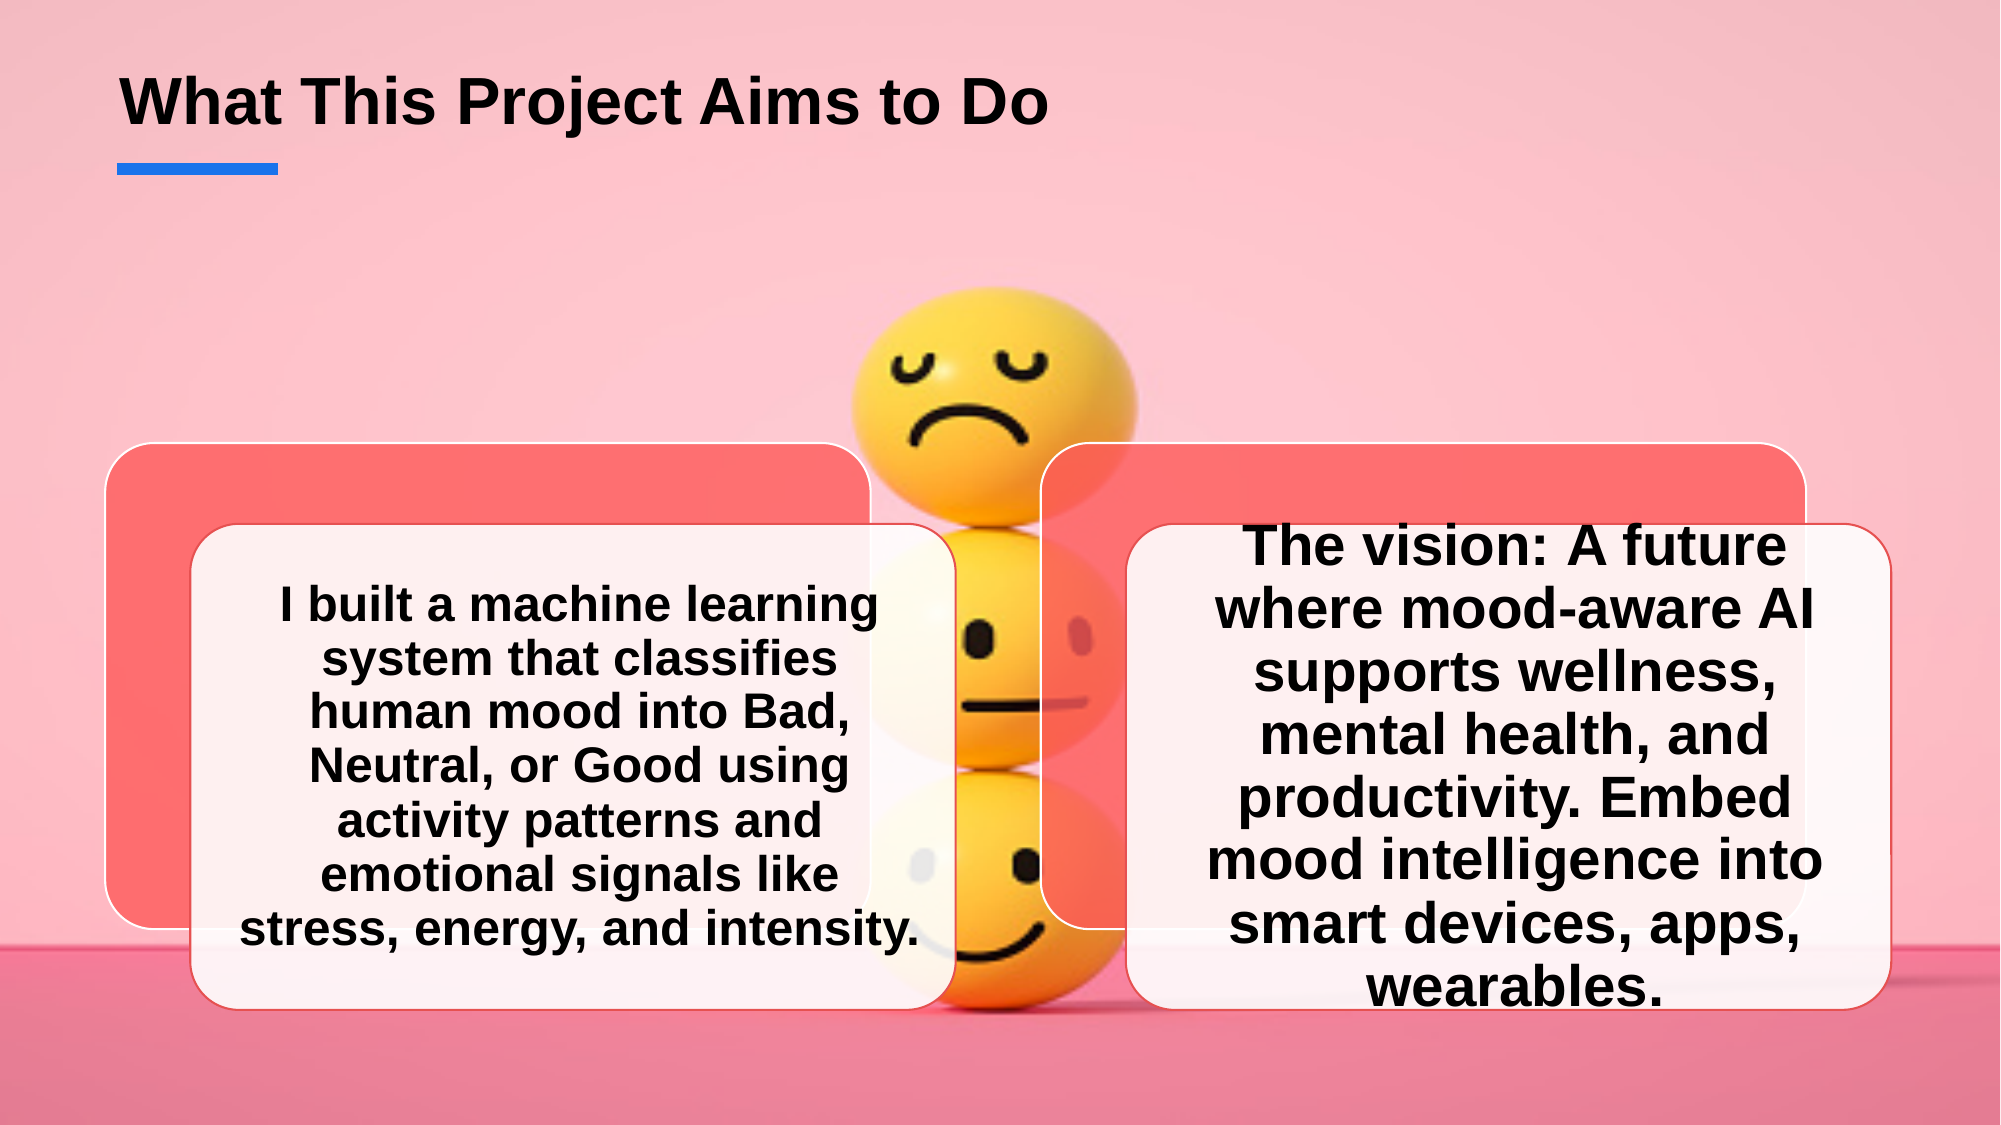

# What This Project Aims to Do
I built a machine learning system that classifies human mood into Bad, Neutral, or Good using activity patterns and emotional signals like stress, energy, and intensity.
The vision: A future where mood-aware AI supports wellness, mental health, and productivity. Embed mood intelligence into smart devices, apps, wearables.